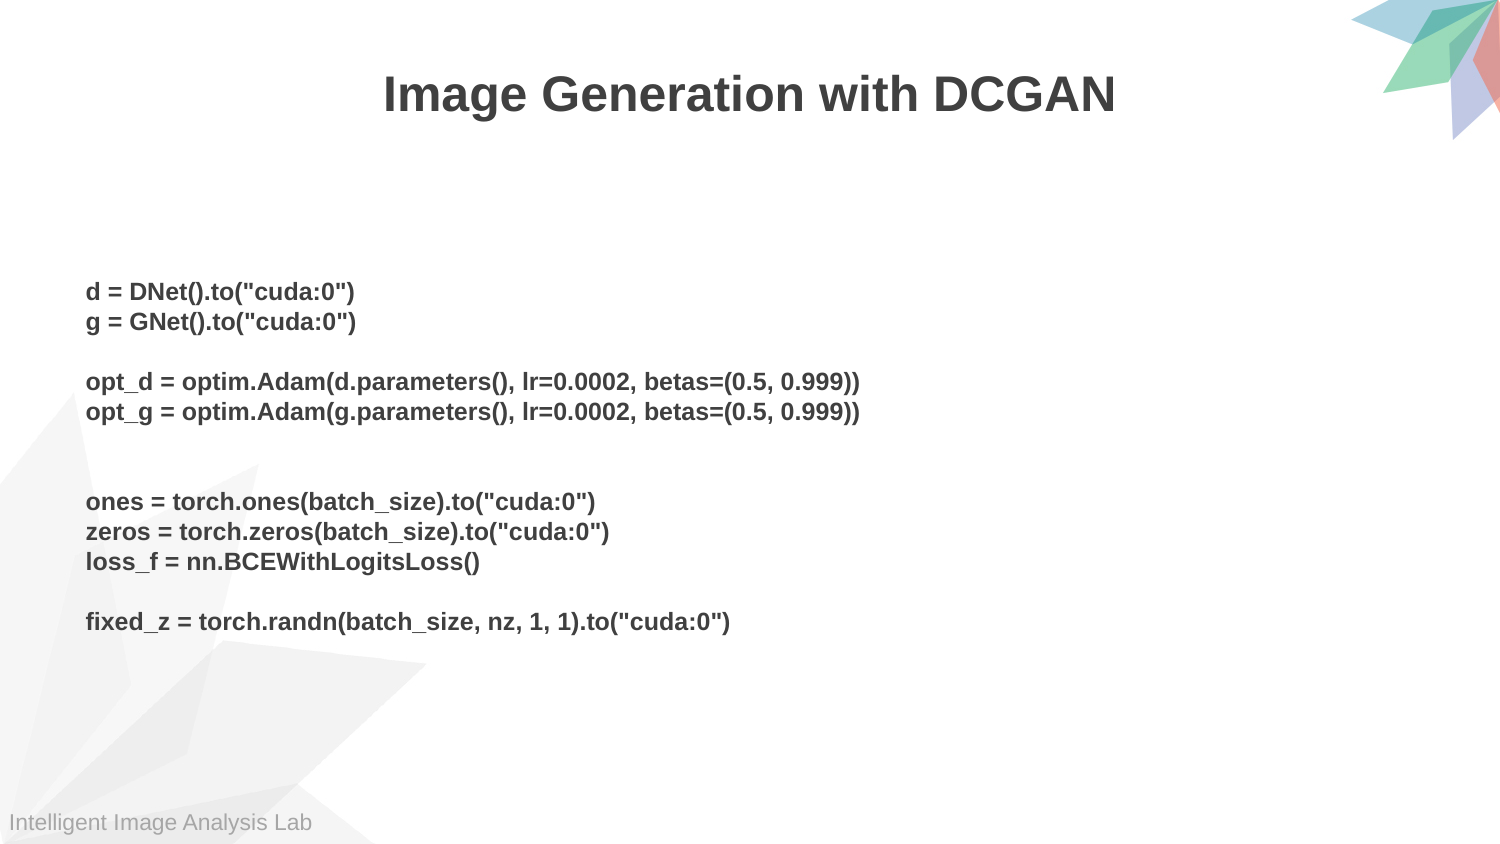

Image Generation with DCGAN
d = DNet().to("cuda:0")
g = GNet().to("cuda:0")
opt_d = optim.Adam(d.parameters(), lr=0.0002, betas=(0.5, 0.999))
opt_g = optim.Adam(g.parameters(), lr=0.0002, betas=(0.5, 0.999))

ones = torch.ones(batch_size).to("cuda:0")
zeros = torch.zeros(batch_size).to("cuda:0")
loss_f = nn.BCEWithLogitsLoss()
fixed_z = torch.randn(batch_size, nz, 1, 1).to("cuda:0")